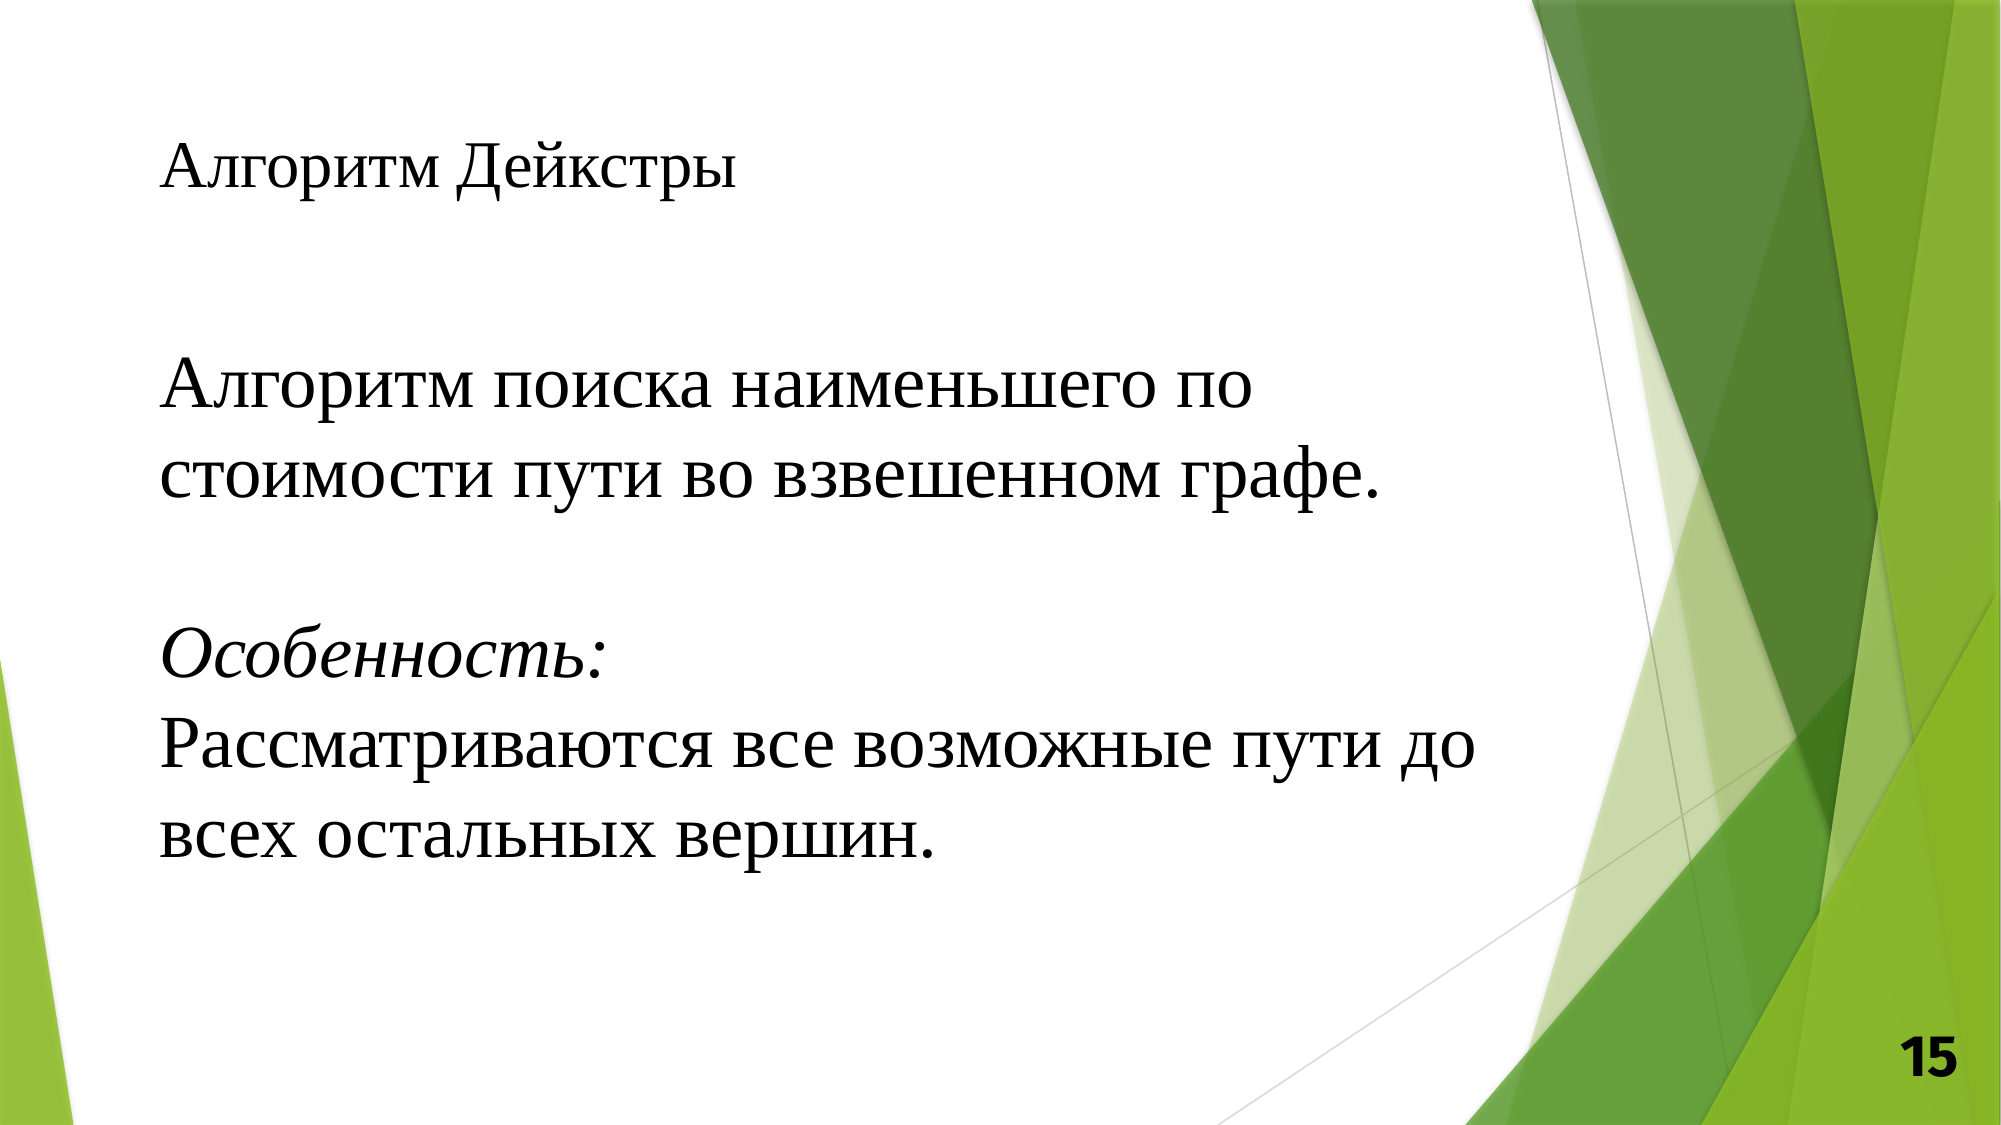

Алгоритм Дейкстры
Алгоритм поиска наименьшего по стоимости пути во взвешенном графе.

Особенность:
Рассматриваются все возможные пути до всех остальных вершин.
15